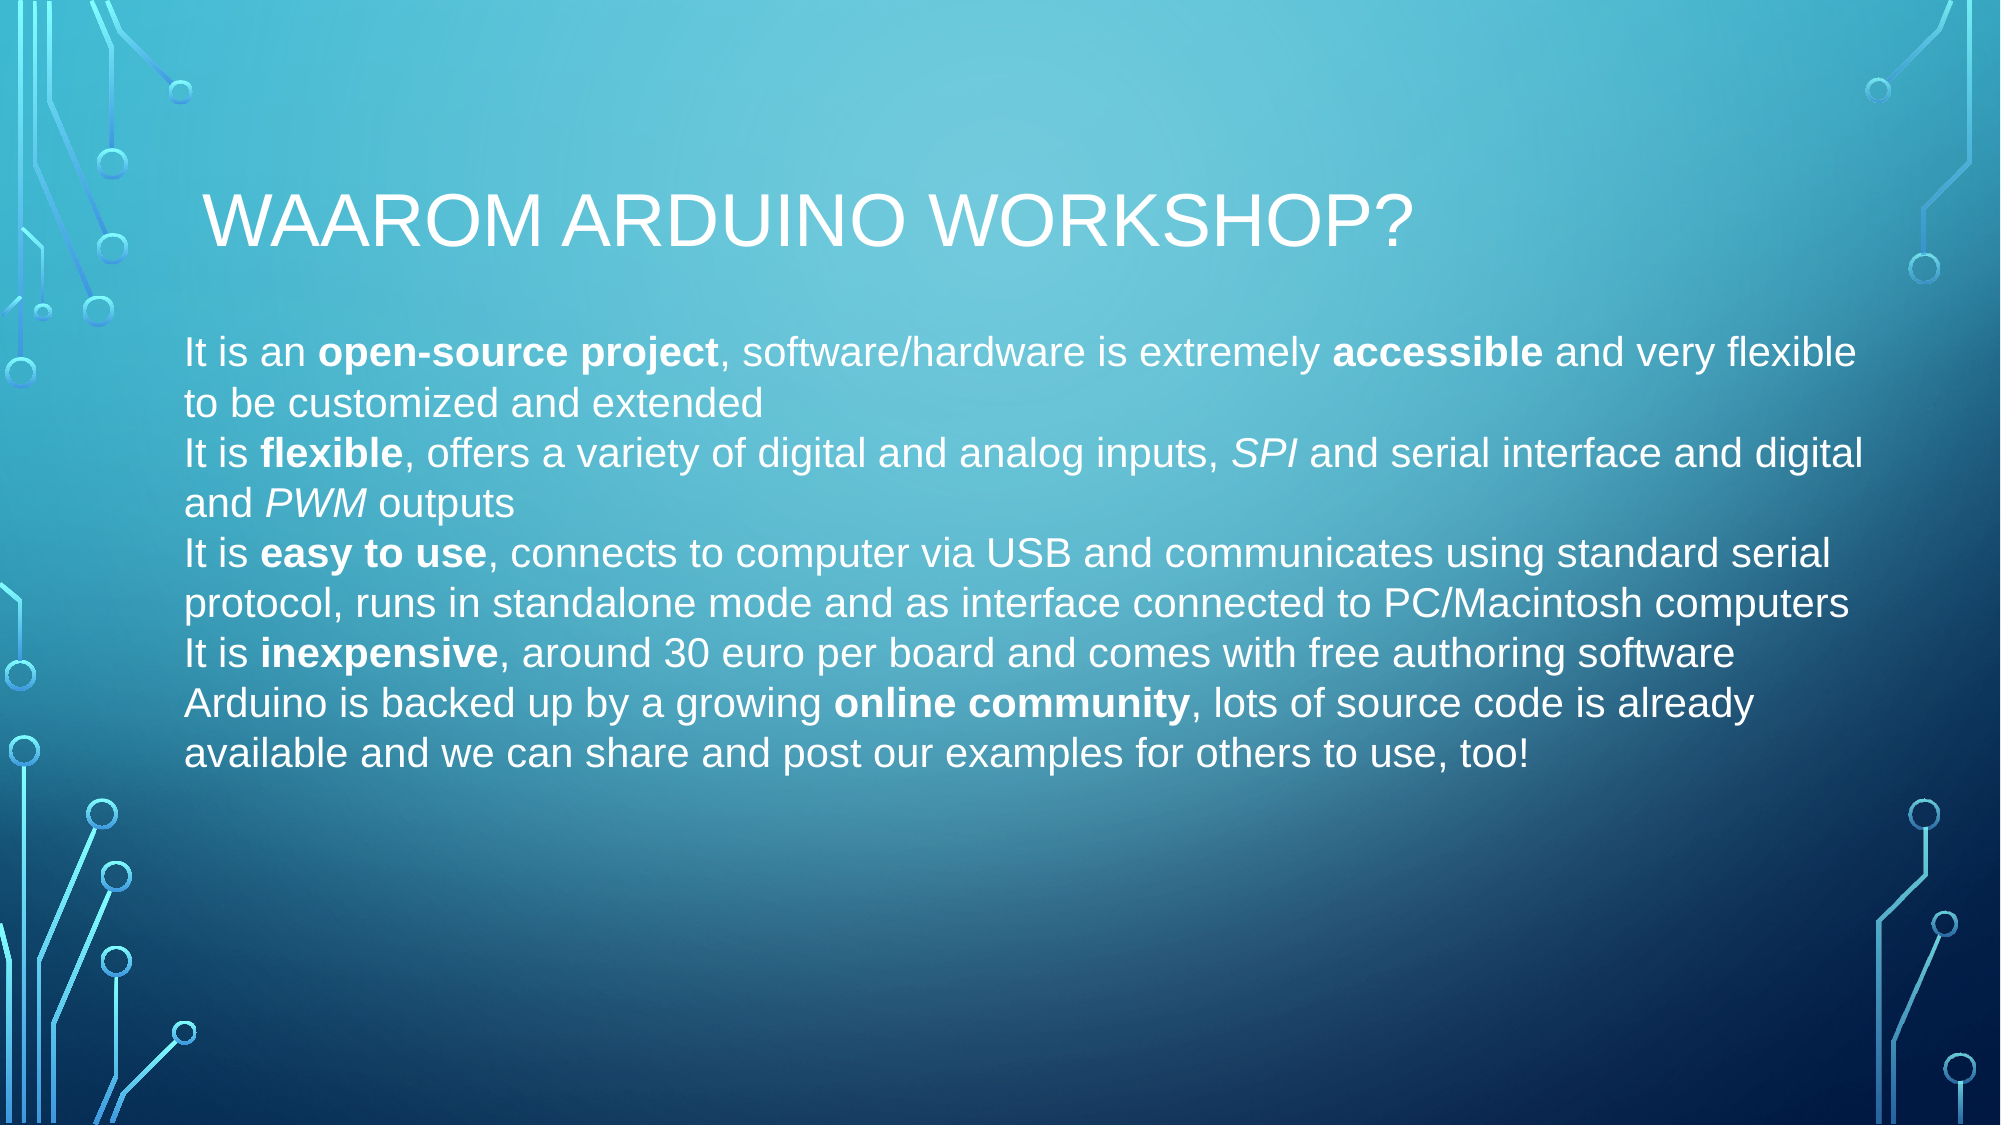

# Waarom arduino workshop?
It is an open-source project, software/hardware is extremely accessible and very flexible to be customized and extended
It is flexible, offers a variety of digital and analog inputs, SPI and serial interface and digital and PWM outputs
It is easy to use, connects to computer via USB and communicates using standard serial protocol, runs in standalone mode and as interface connected to PC/Macintosh computers
It is inexpensive, around 30 euro per board and comes with free authoring software
Arduino is backed up by a growing online community, lots of source code is already available and we can share and post our examples for others to use, too!